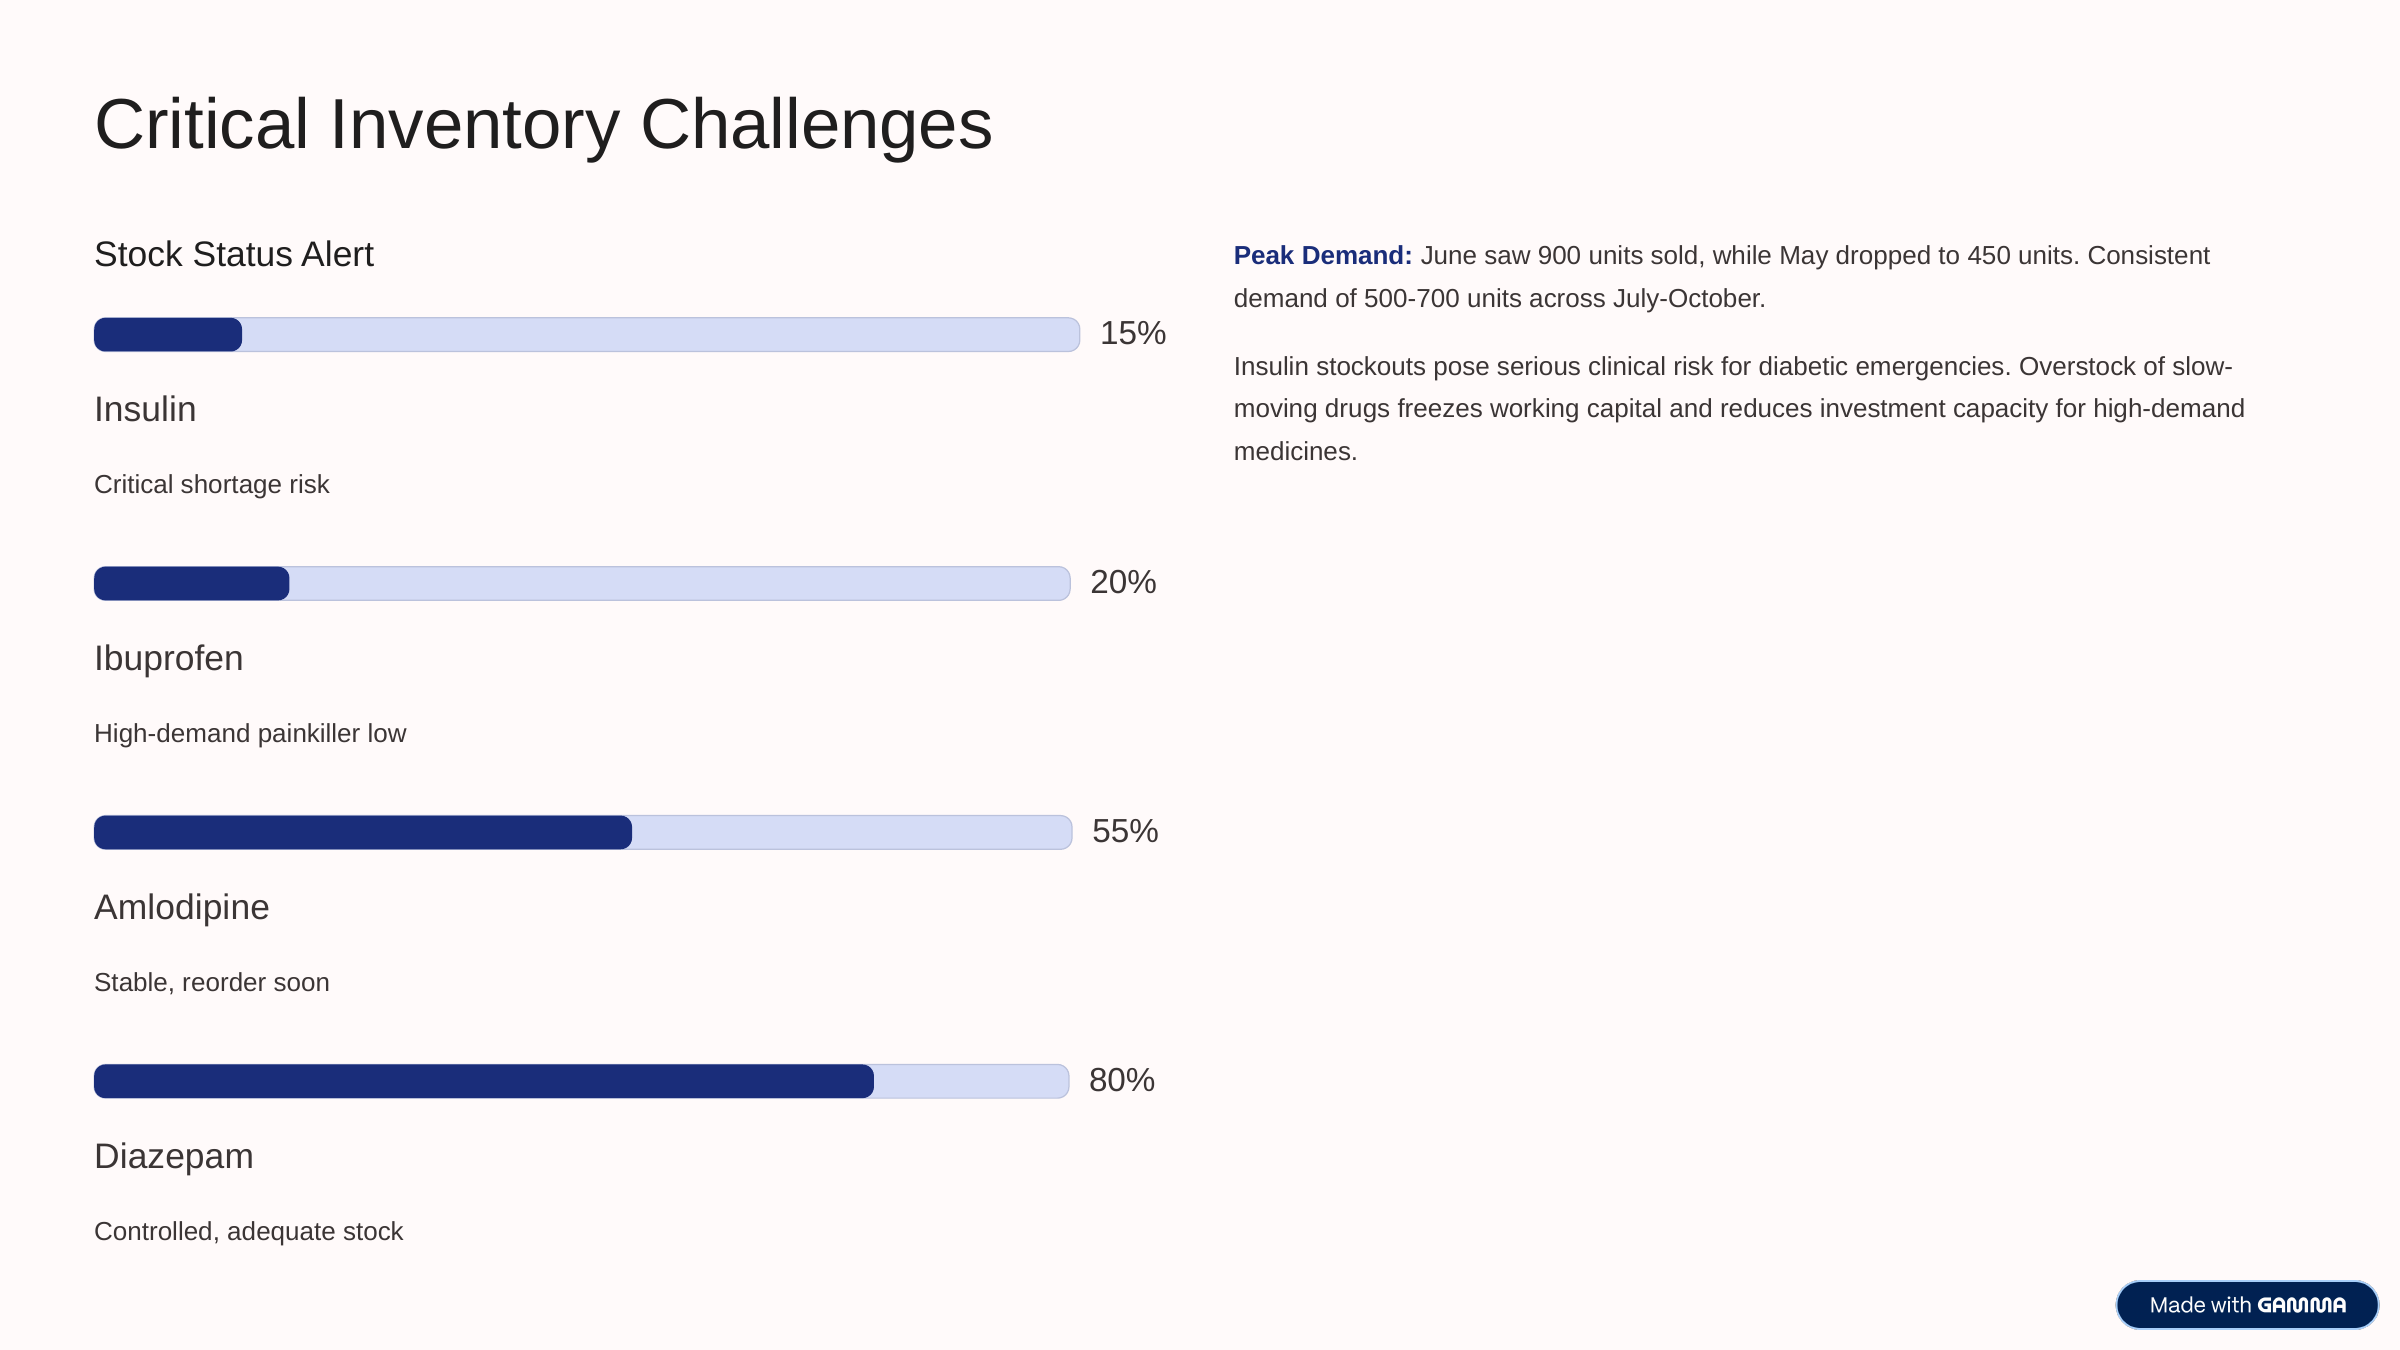

Critical Inventory Challenges
Peak Demand: June saw 900 units sold, while May dropped to 450 units. Consistent demand of 500-700 units across July-October.
Stock Status Alert

15%
Insulin stockouts pose serious clinical risk for diabetic emergencies. Overstock of slow-moving drugs freezes working capital and reduces investment capacity for high-demand medicines.
Insulin
Critical shortage risk

20%
Ibuprofen
High-demand painkiller low

55%
Amlodipine
Stable, reorder soon

80%
Diazepam
Controlled, adequate stock